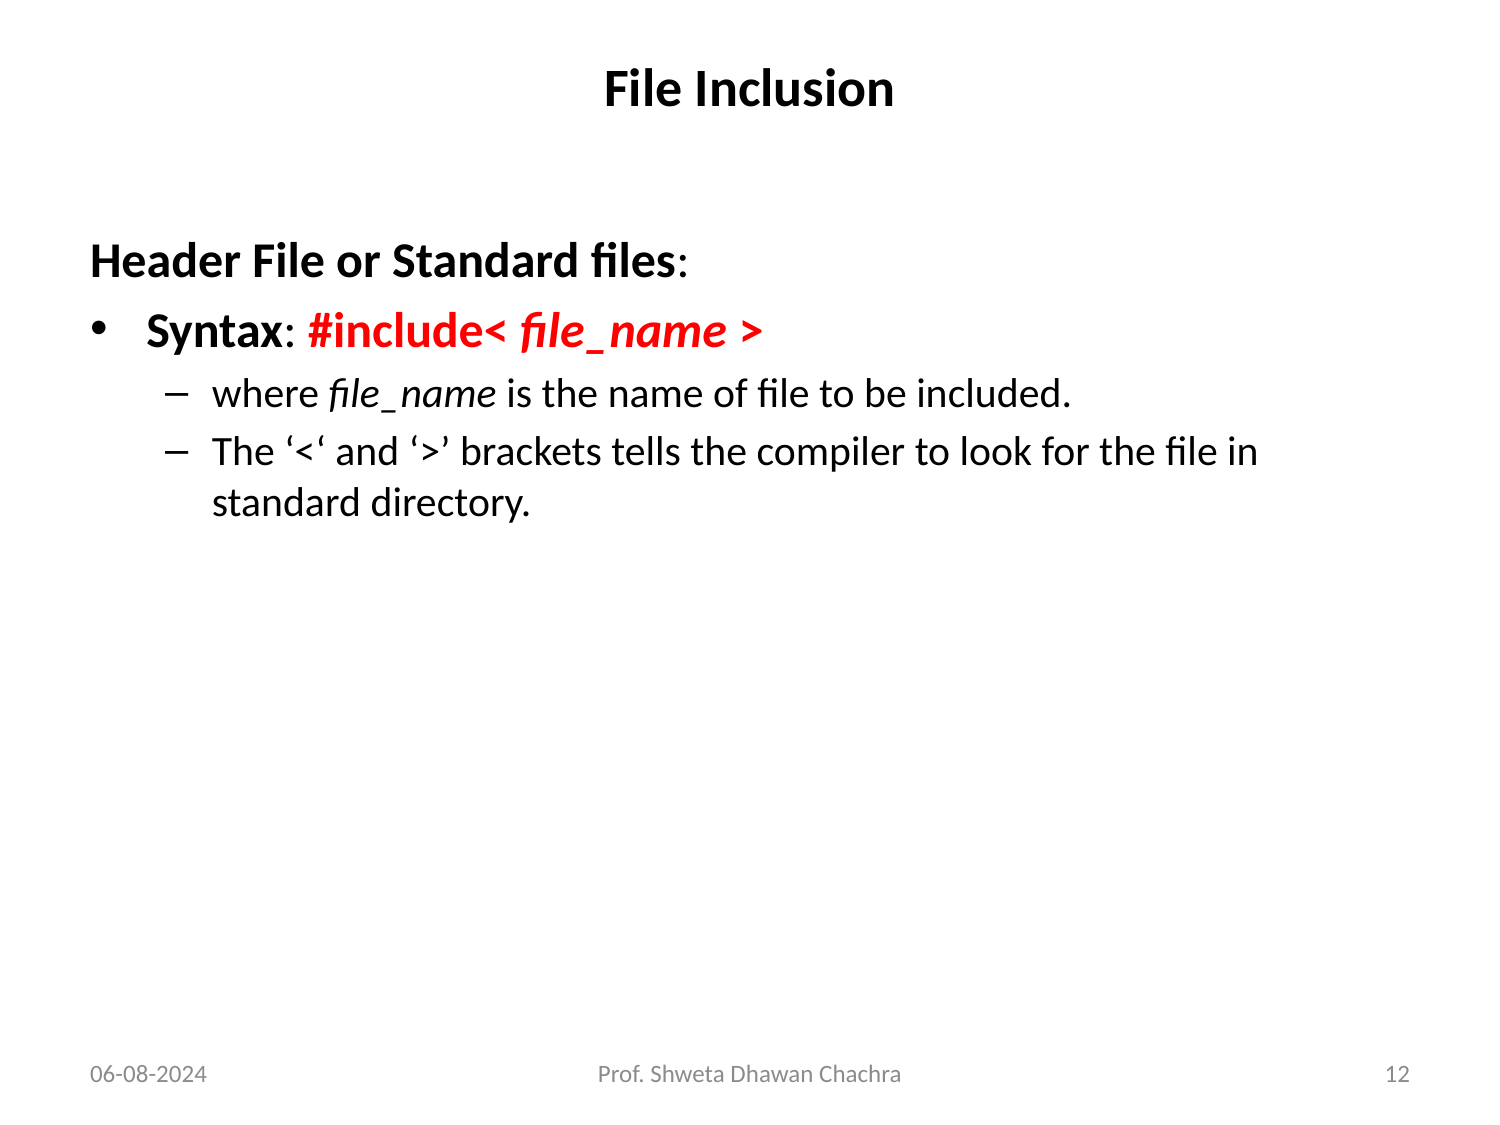

# File Inclusion
Header File or Standard files:
Syntax: #include< file_name >
where file_name is the name of file to be included.
The ‘<‘ and ‘>’ brackets tells the compiler to look for the file in standard directory.

06-08-2024
Prof. Shweta Dhawan Chachra
12